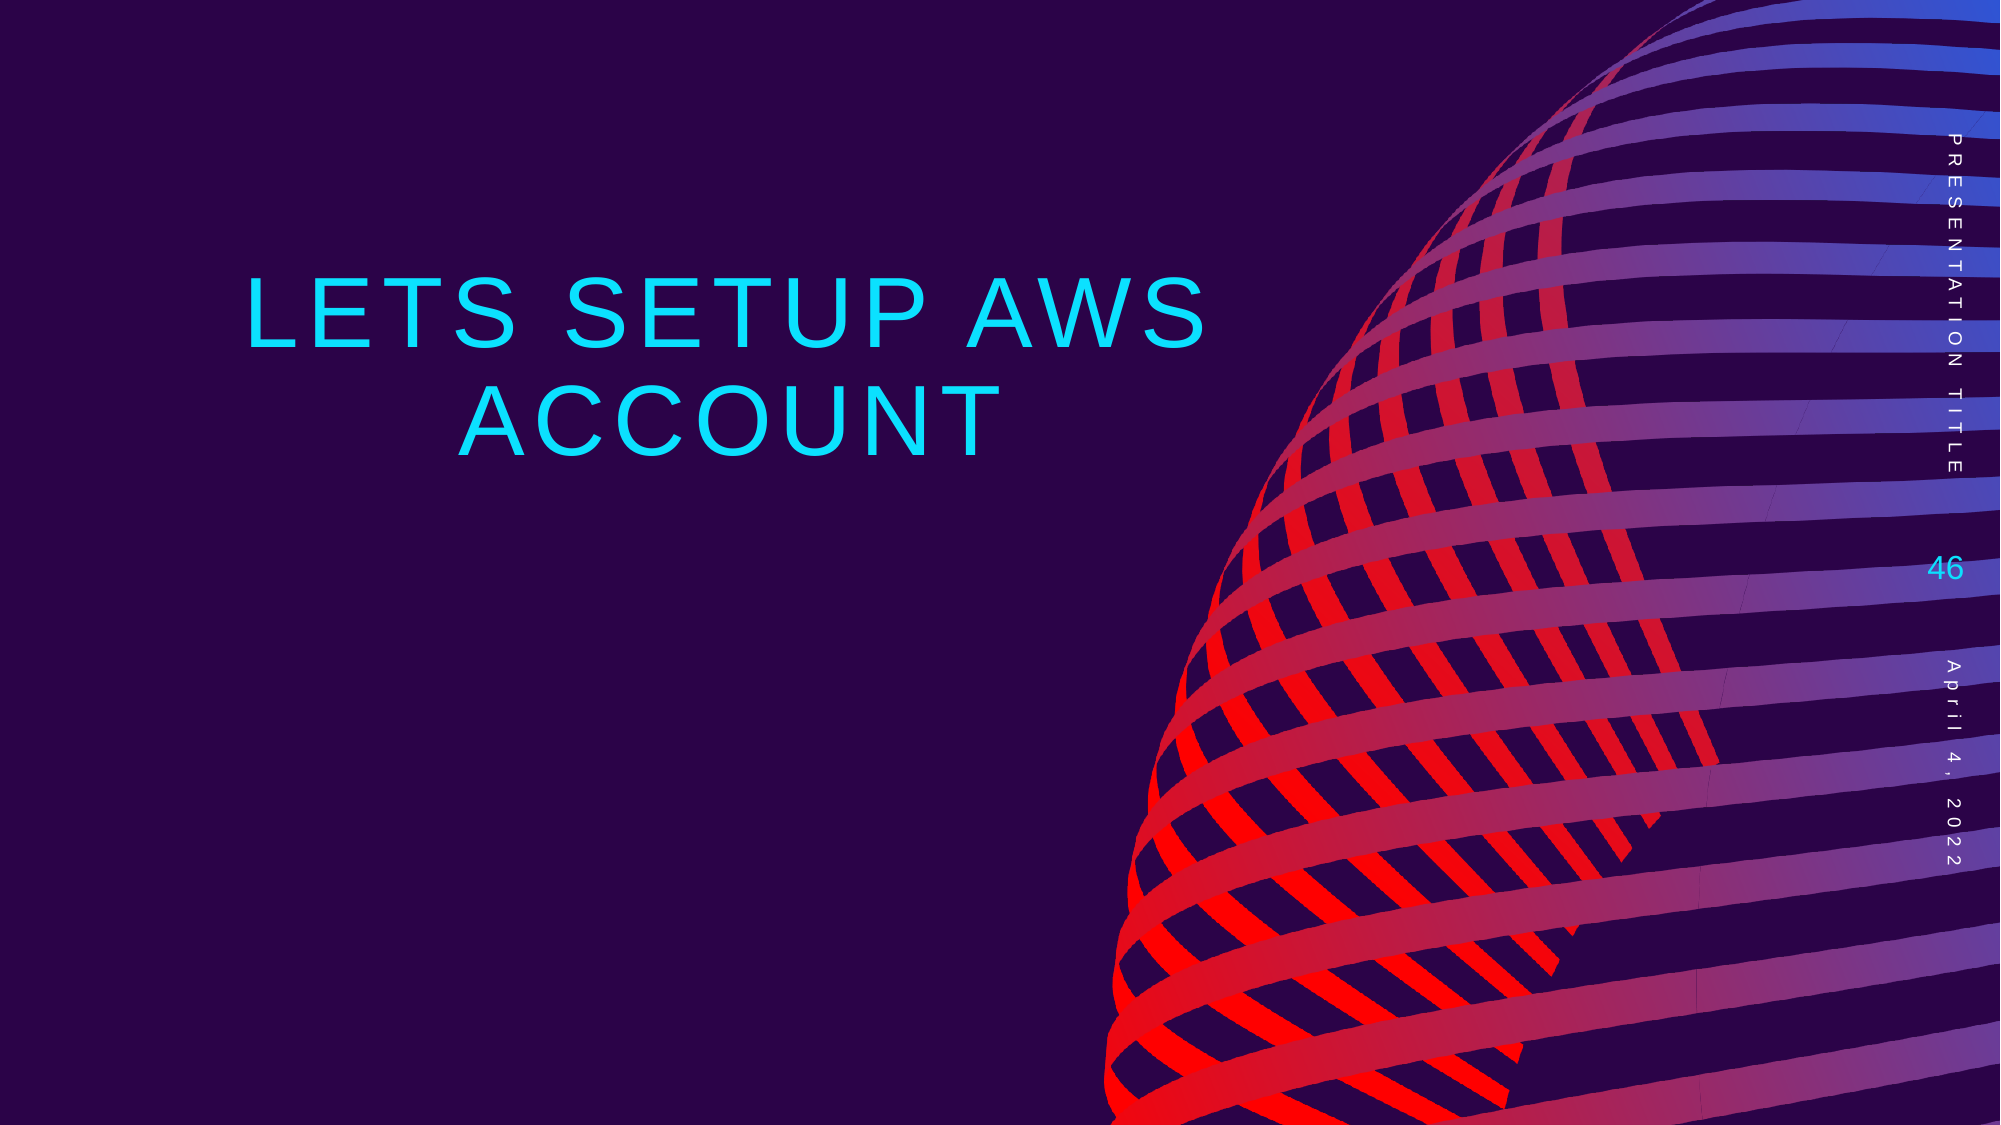

# Lets Setup AWS account
PRESENTATION TITLE
46
April 4, 2022